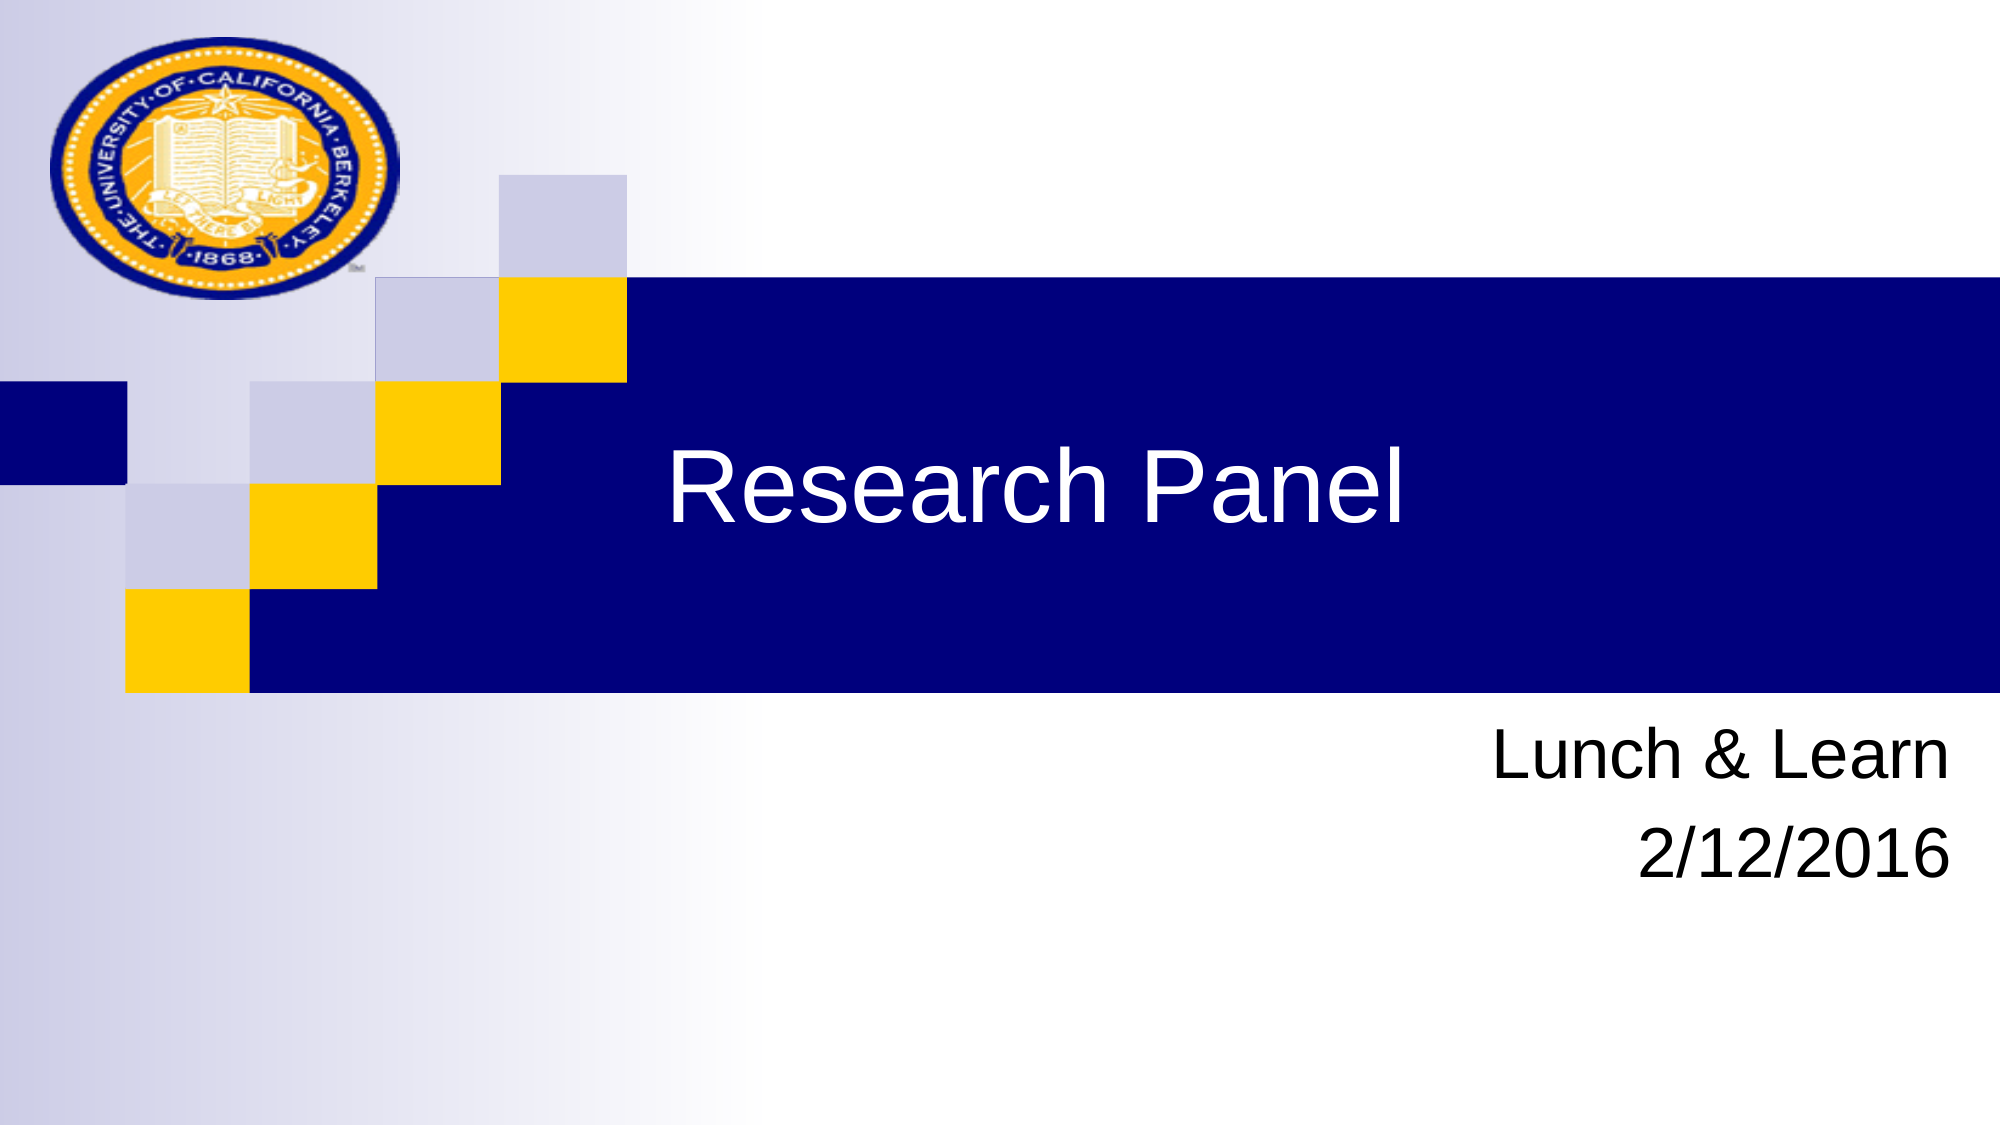

# Research Panel
Lunch & Learn
2/12/2016